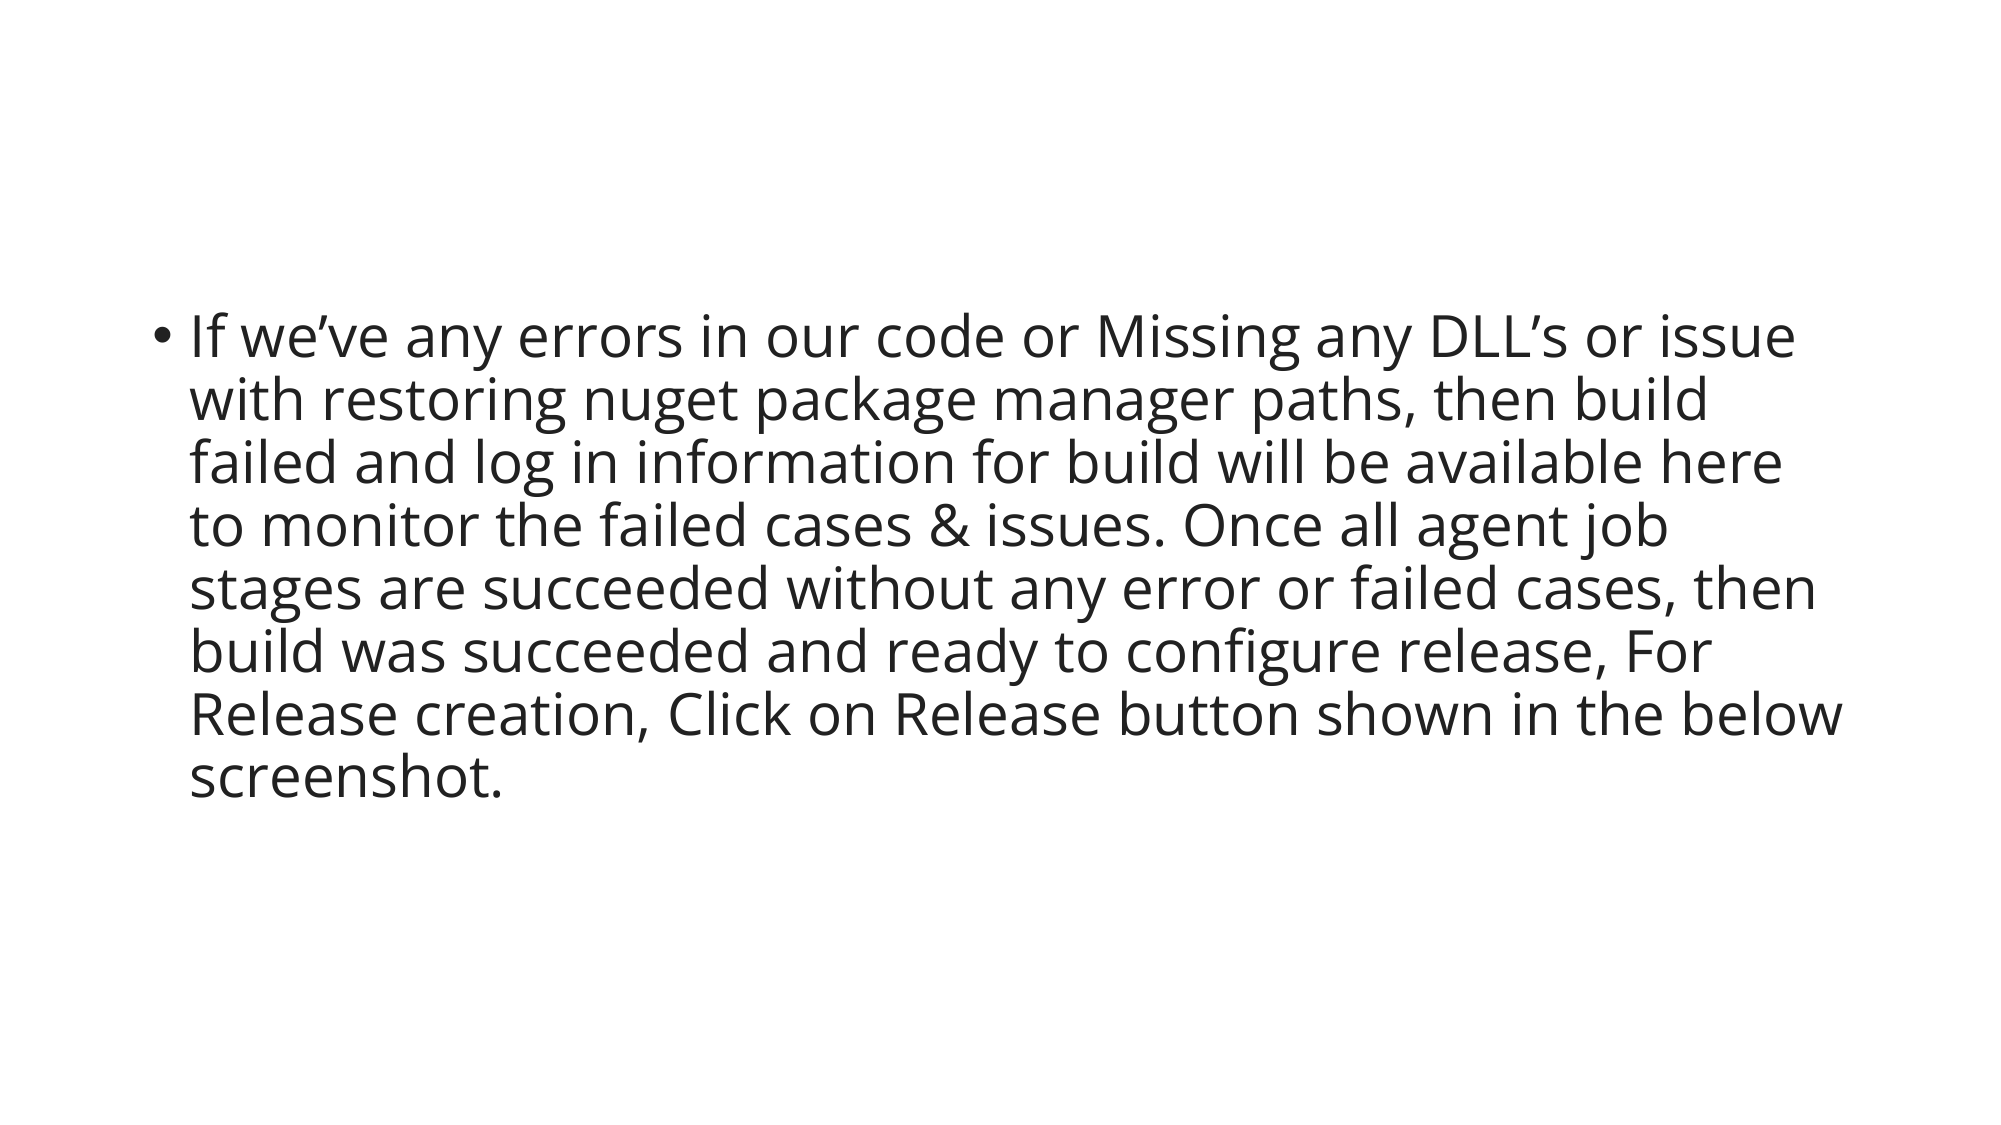

#
If we’ve any errors in our code or Missing any DLL’s or issue with restoring nuget package manager paths, then build failed and log in information for build will be available here to monitor the failed cases & issues. Once all agent job stages are succeeded without any error or failed cases, then build was succeeded and ready to configure release, For Release creation, Click on Release button shown in the below screenshot.